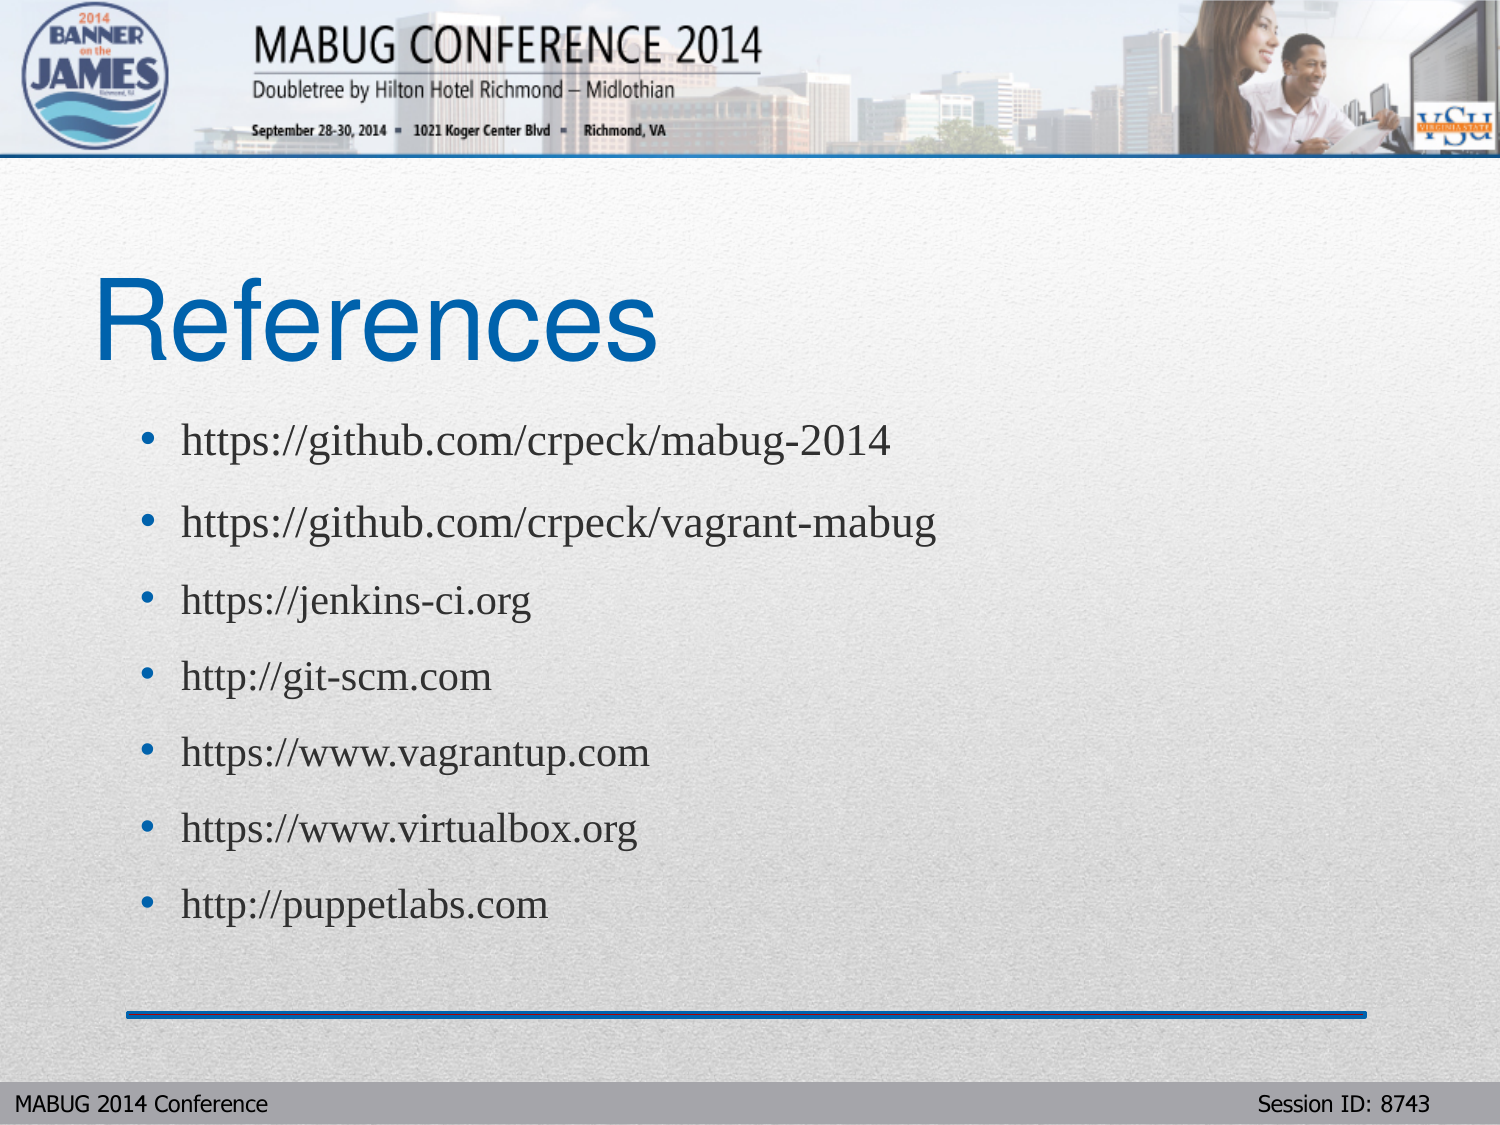

# References
https://github.com/crpeck/mabug-2014
https://github.com/crpeck/vagrant-mabug
https://jenkins-ci.org
http://git-scm.com
https://www.vagrantup.com
https://www.virtualbox.org
http://puppetlabs.com